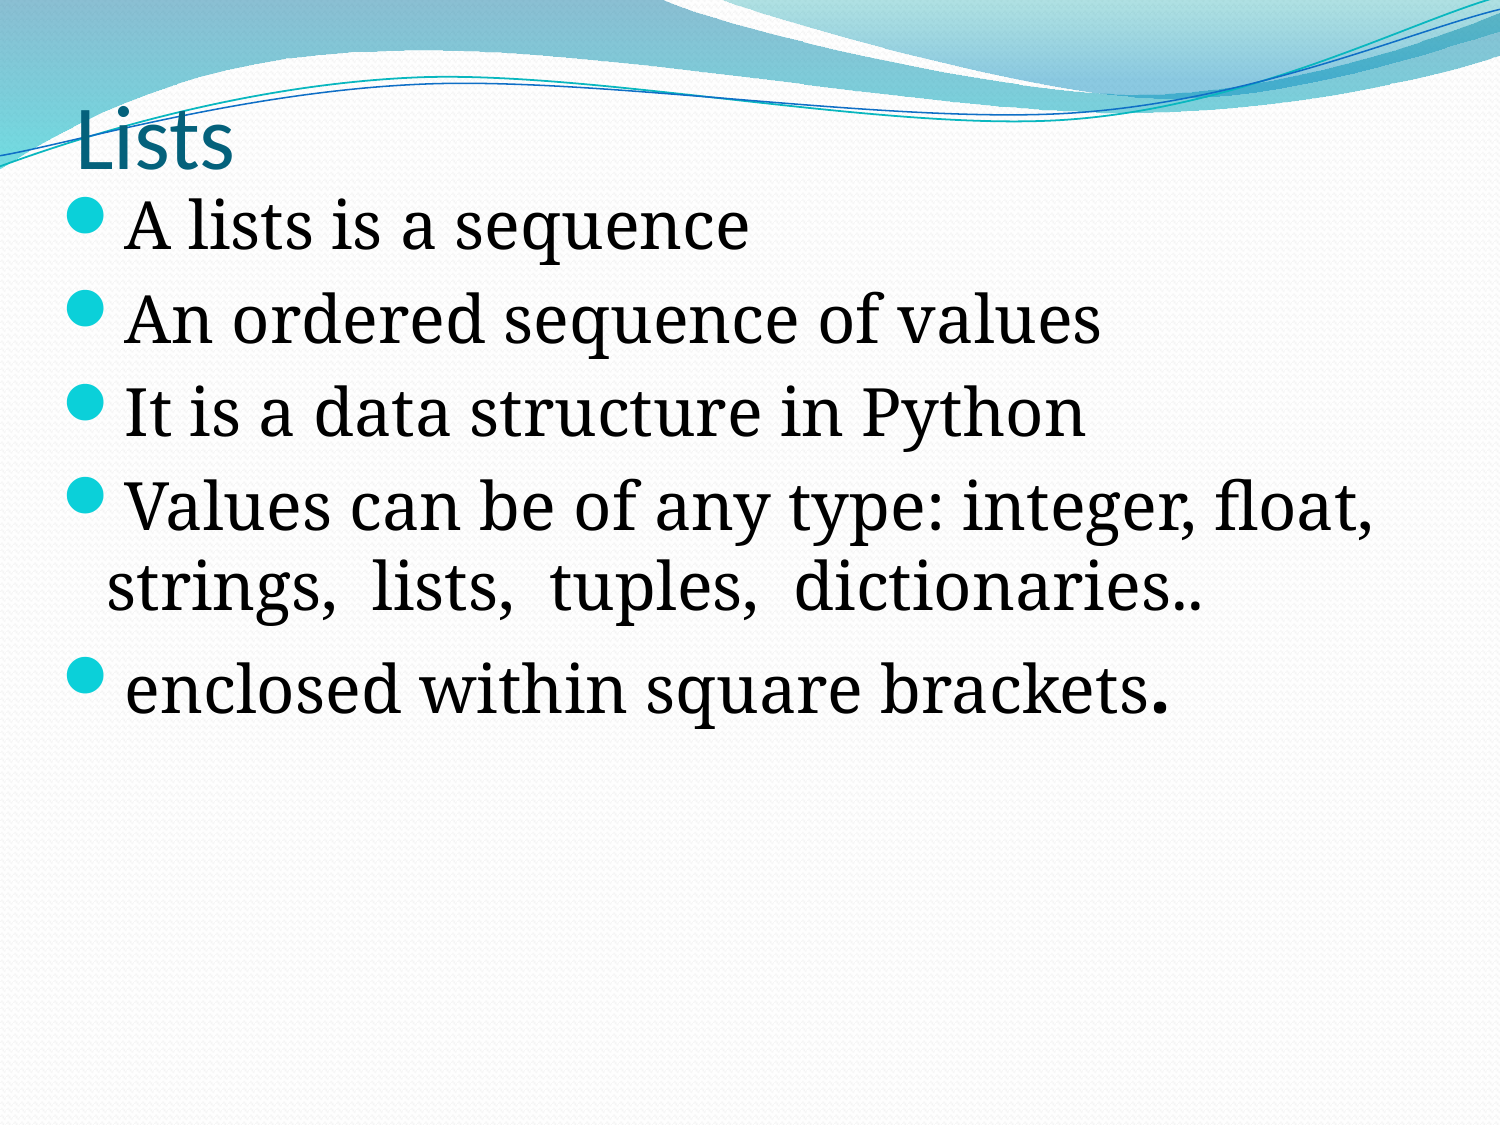

# Lists
A lists is a sequence
An ordered sequence of values
It is a data structure in Python
Values can be of any type: integer, float, strings,  lists,  tuples,  dictionaries..
enclosed within square brackets.